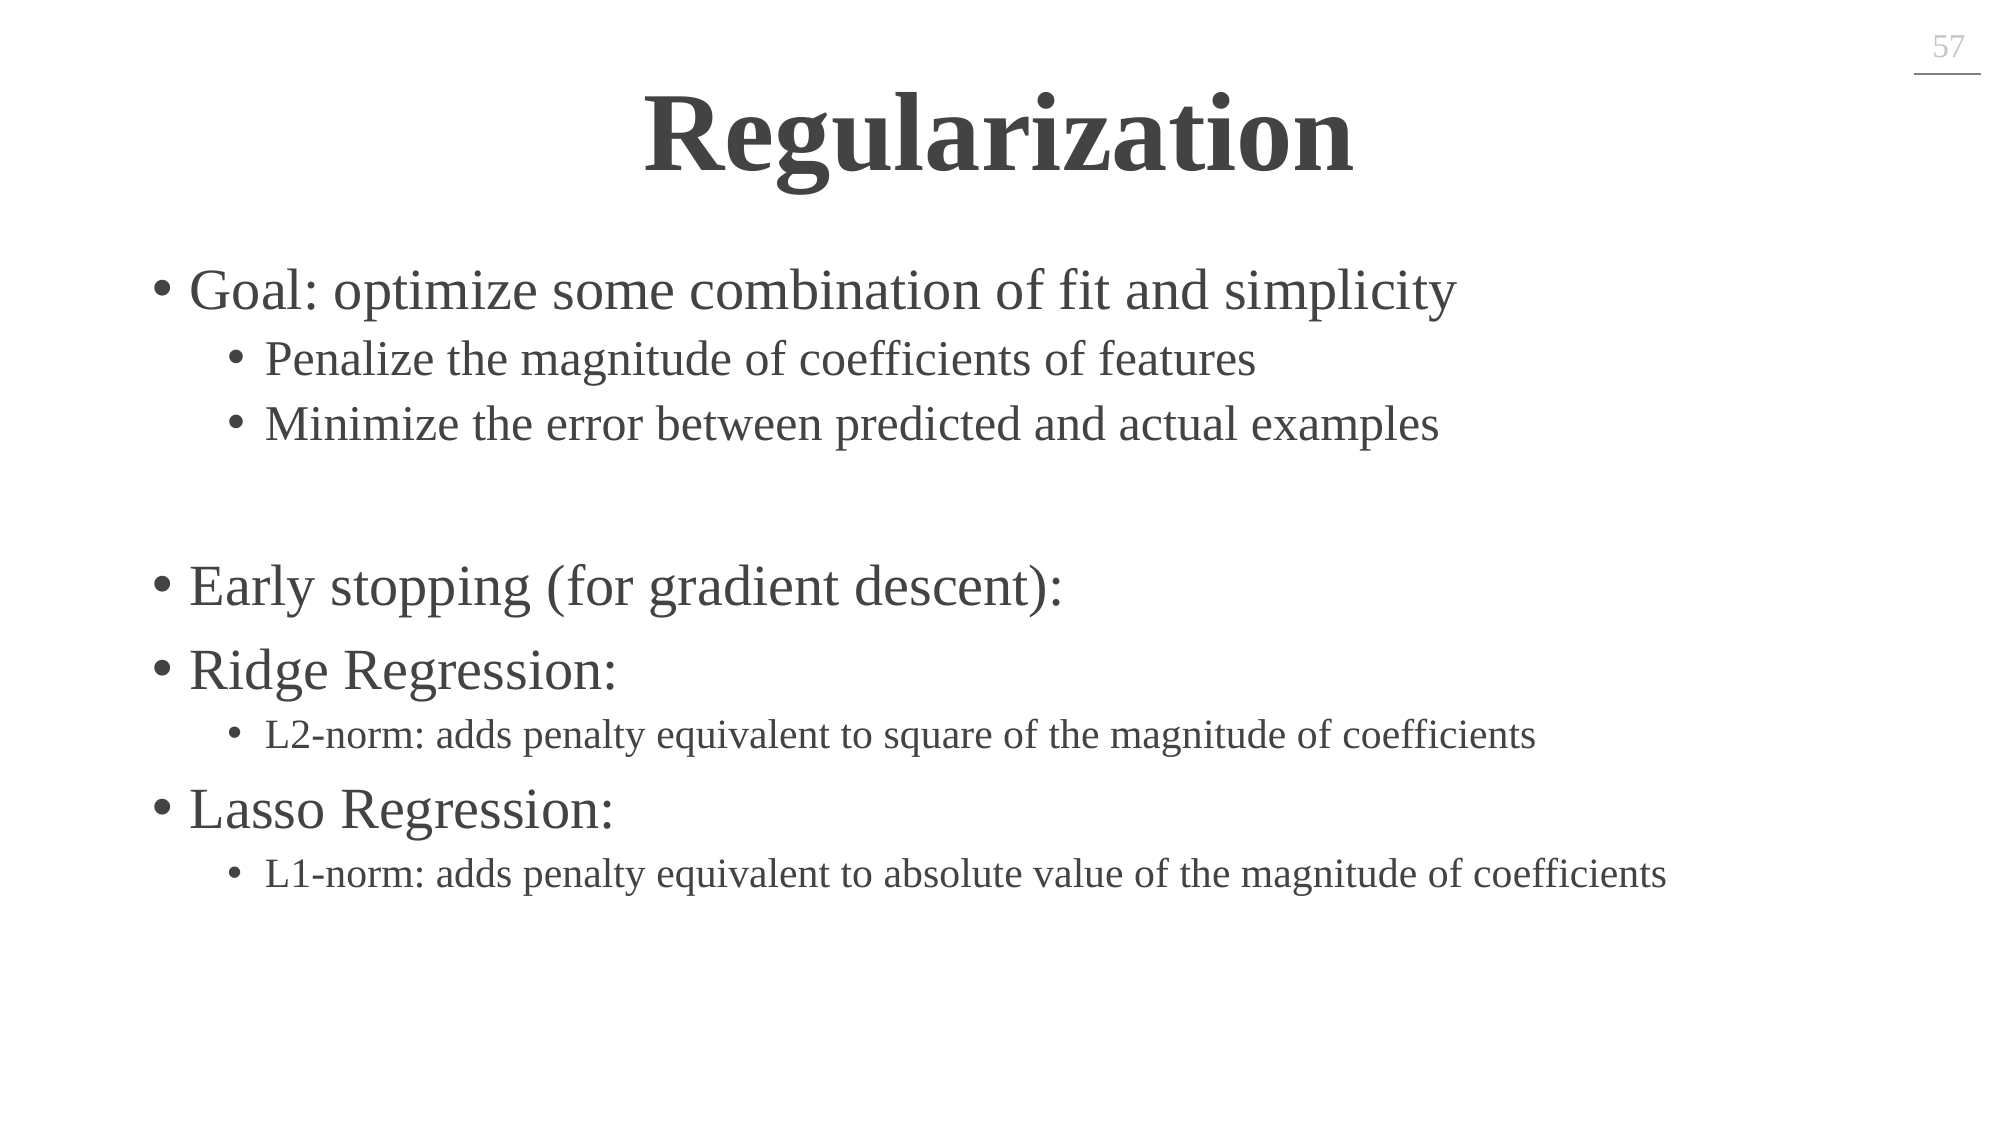

57
# Regularization
Goal: optimize some combination of fit and simplicity
Penalize the magnitude of coefficients of features
Minimize the error between predicted and actual examples

Early stopping (for gradient descent):
Ridge Regression:
L2-norm: adds penalty equivalent to square of the magnitude of coefficients
Lasso Regression:
L1-norm: adds penalty equivalent to absolute value of the magnitude of coefficients